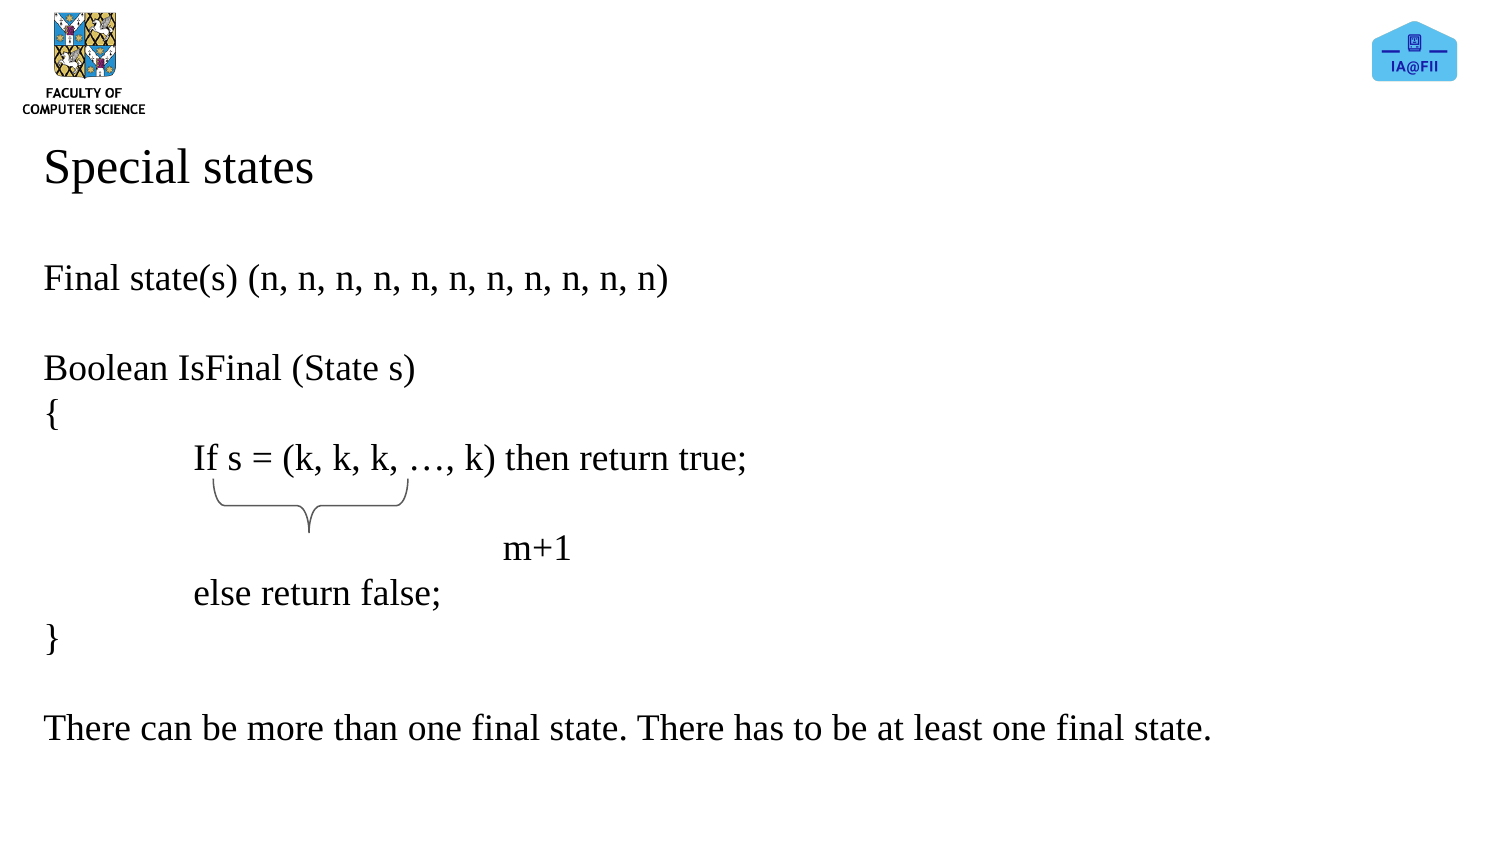

Special states

Final state(s) (n, n, n, n, n, n, n, n, n, n, n)

Boolean IsFinal (State s)
{
	If s = (k, k, k, …, k) then return true;

			 m+1
	else return false;
}

There can be more than one final state. There has to be at least one final state.